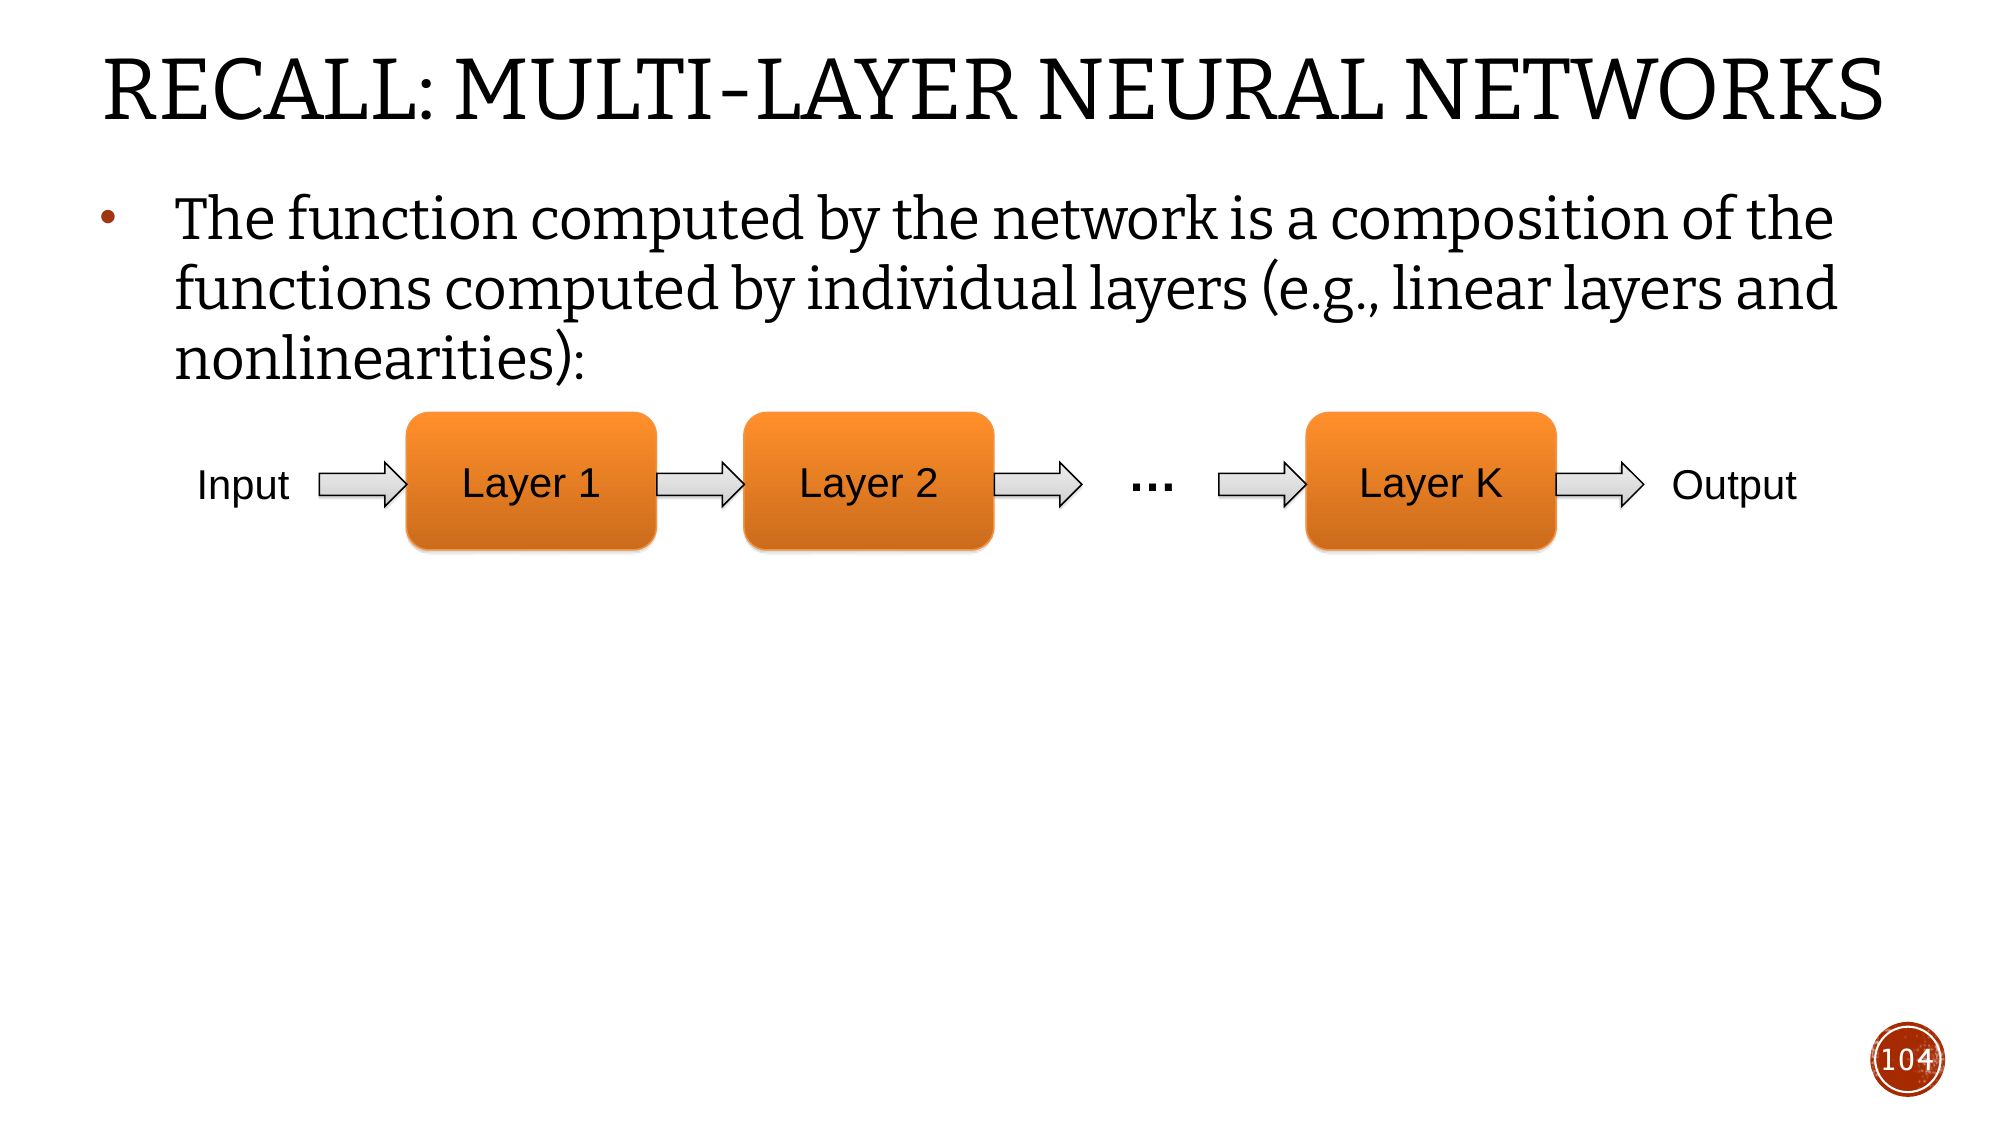

Recall: Multi-layer neural networks
The function computed by the network is a composition of the functions computed by individual layers (e.g., linear layers and nonlinearities):

Layer 1
Layer 2
Layer K
…
Input
Output

104